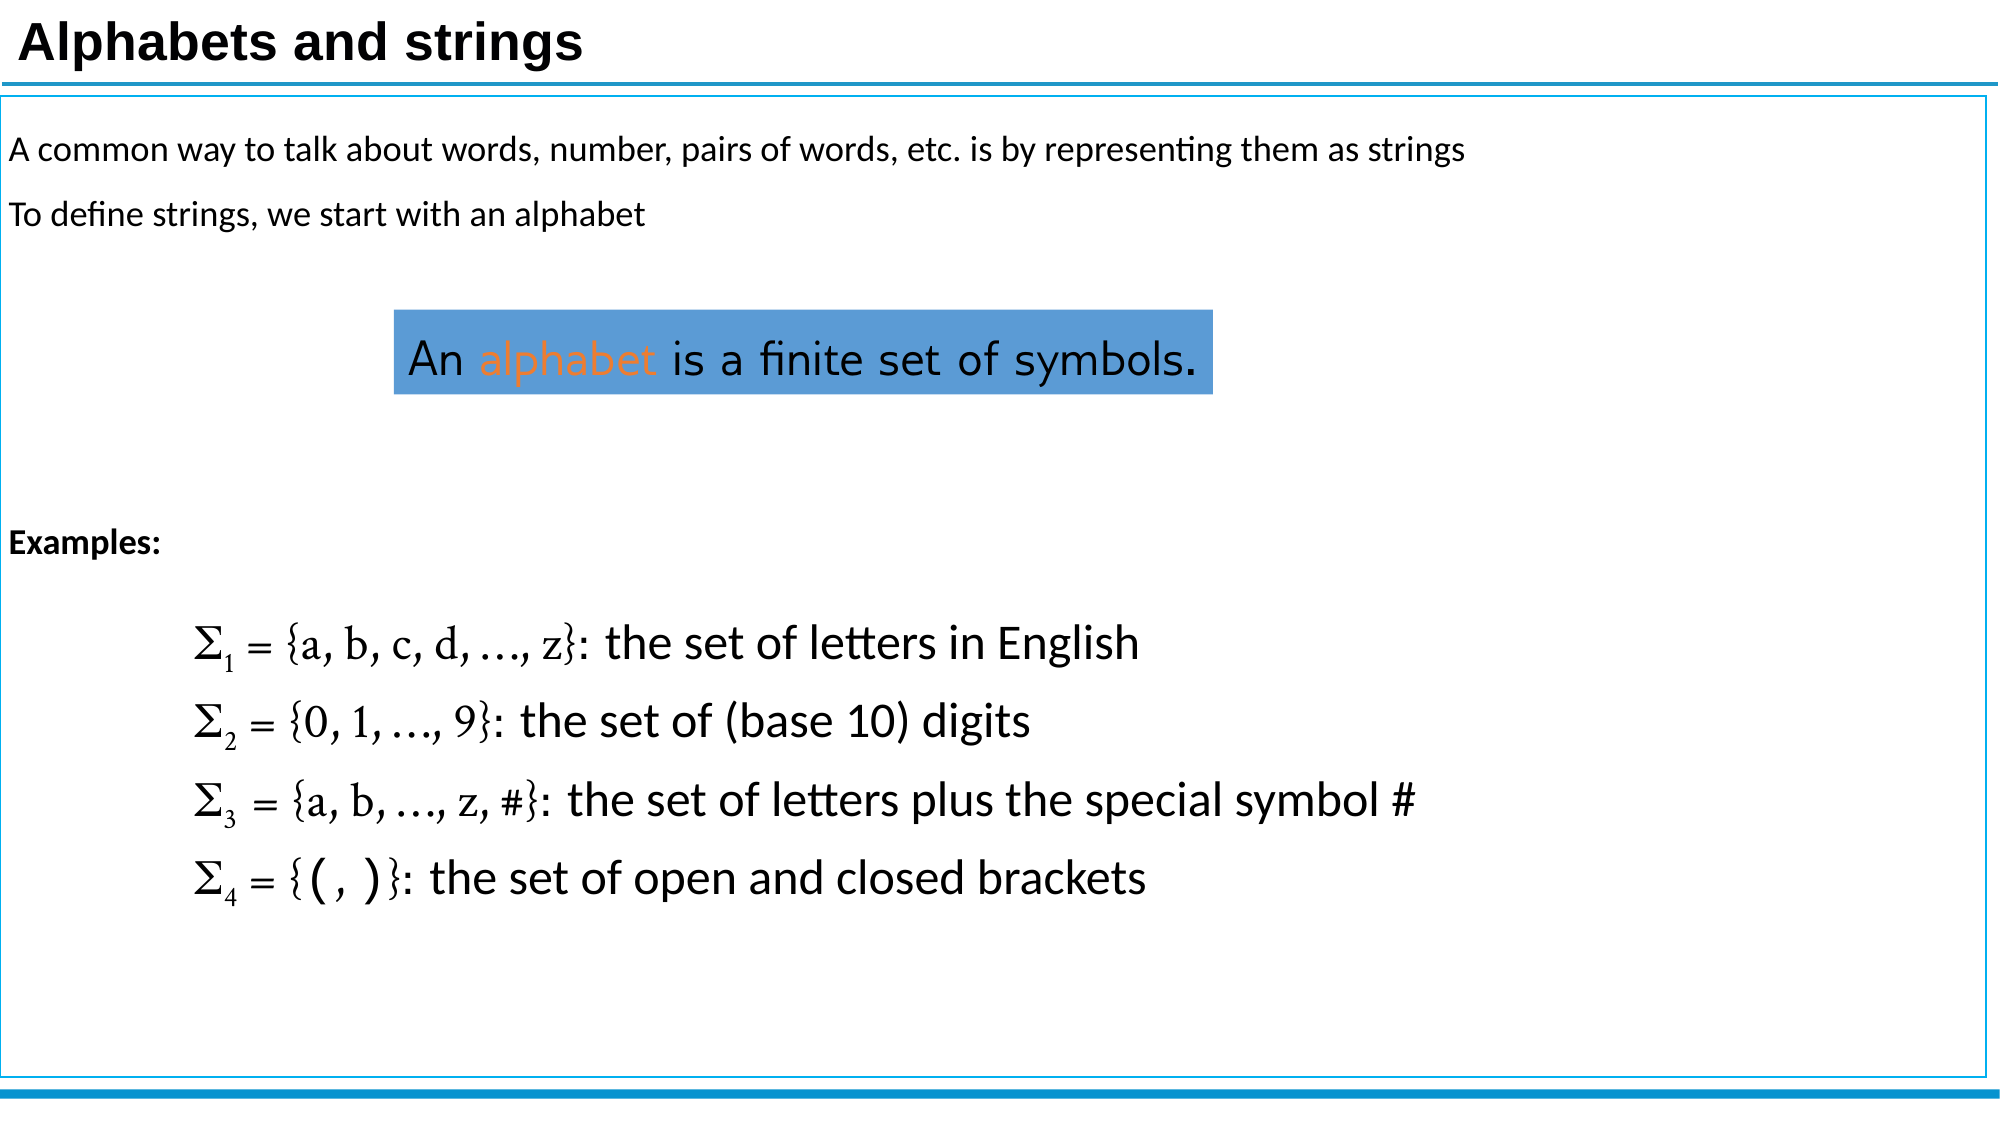

Alphabets and strings

A common way to talk about words, number, pairs of words, etc. is by representing them as strings
To define strings, we start with an alphabet

Examples:

An alphabet is a finite set of symbols.
Σ1 = {a, b, c, d, …, z}: the set of letters in English
Σ2 = {0, 1, …, 9}: the set of (base 10) digits
Σ3 = {a, b, …, z, #}: the set of letters plus the special symbol #
Σ4 = {(, )}: the set of open and closed brackets